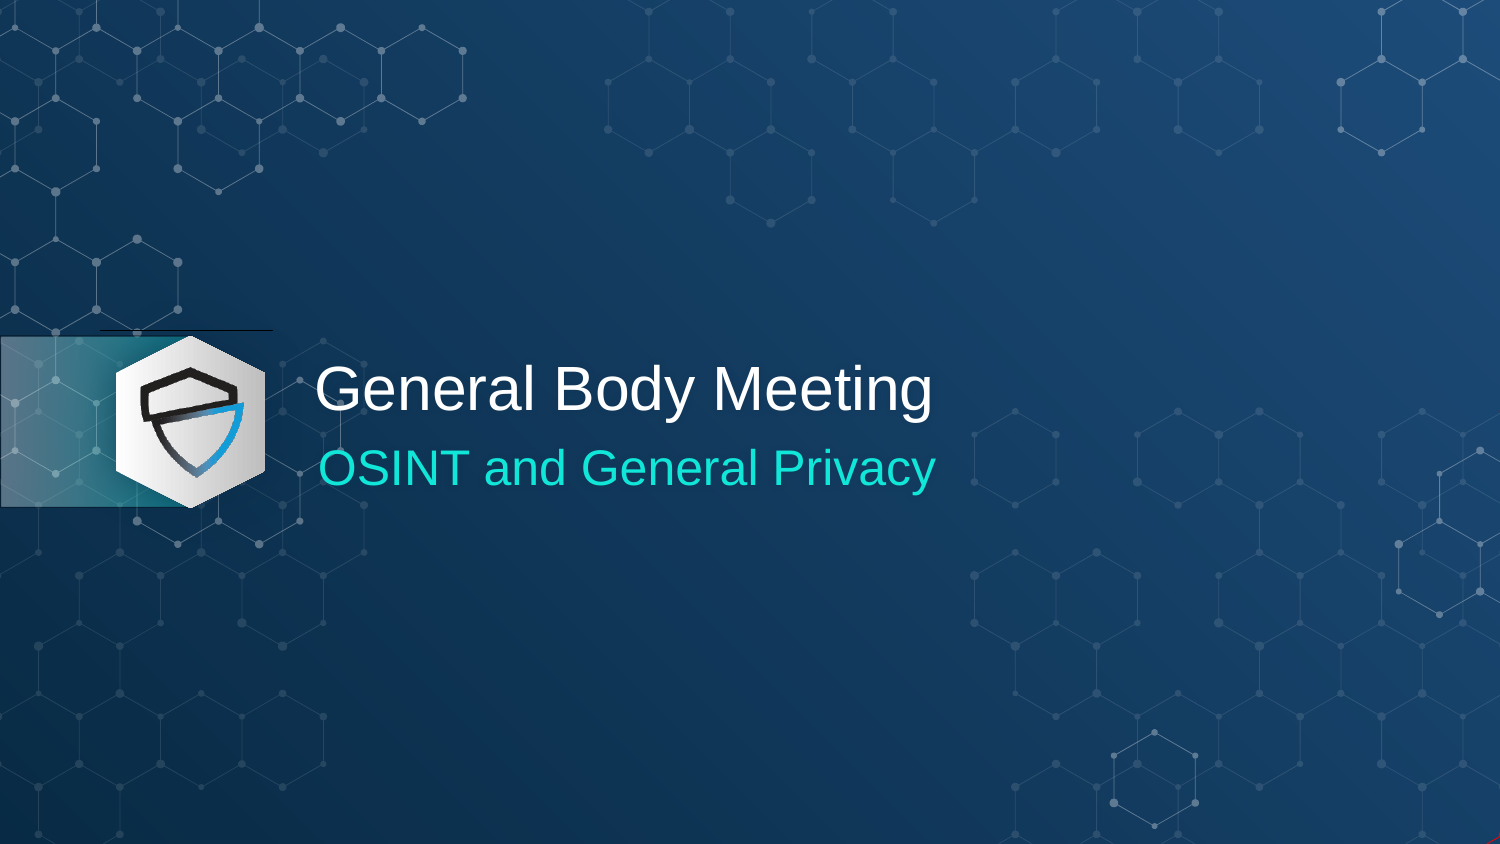

# General Body Meeting
OSINT and General Privacy